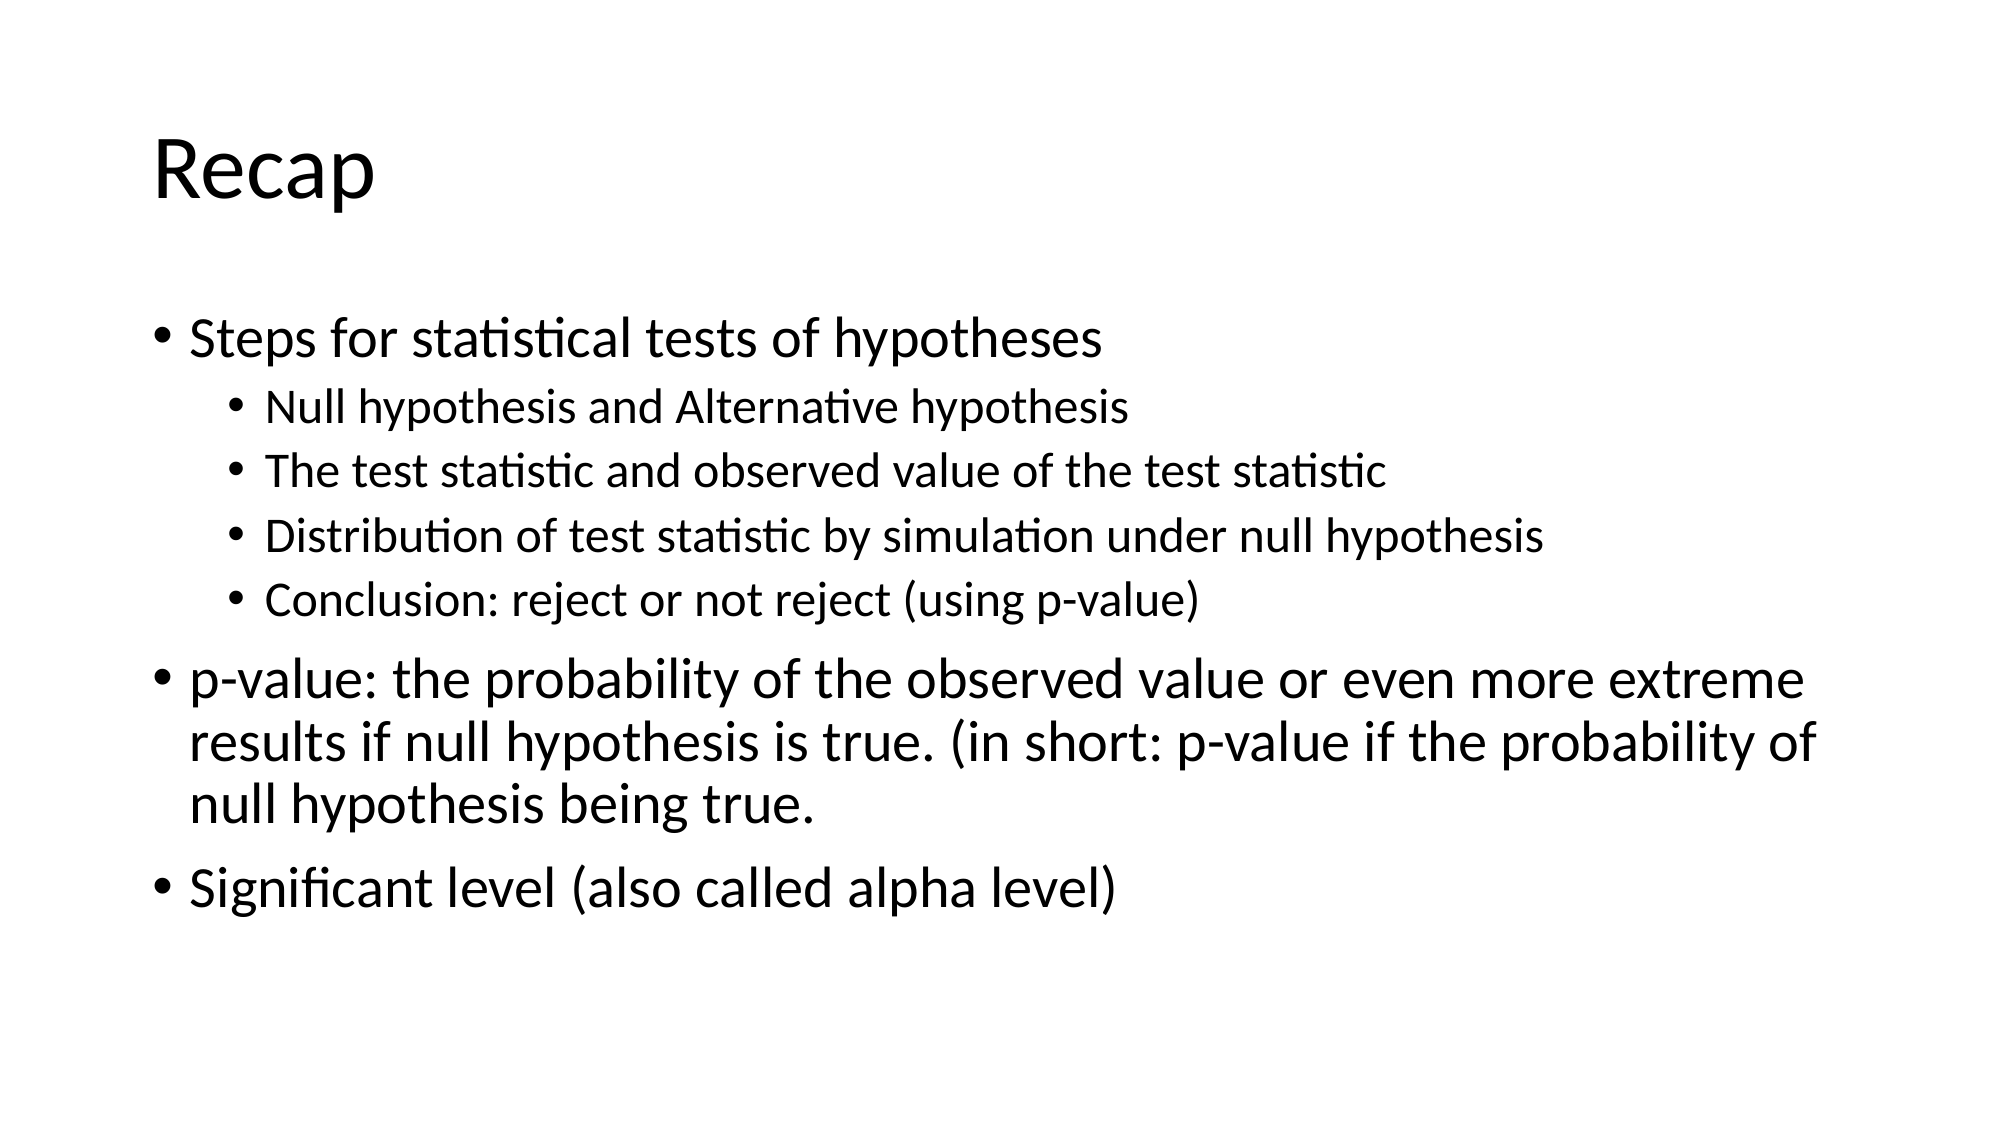

# Recap
Steps for statistical tests of hypotheses
Null hypothesis and Alternative hypothesis
The test statistic and observed value of the test statistic
Distribution of test statistic by simulation under null hypothesis
Conclusion: reject or not reject (using p-value)
p-value: the probability of the observed value or even more extreme results if null hypothesis is true. (in short: p-value if the probability of null hypothesis being true.
Significant level (also called alpha level)